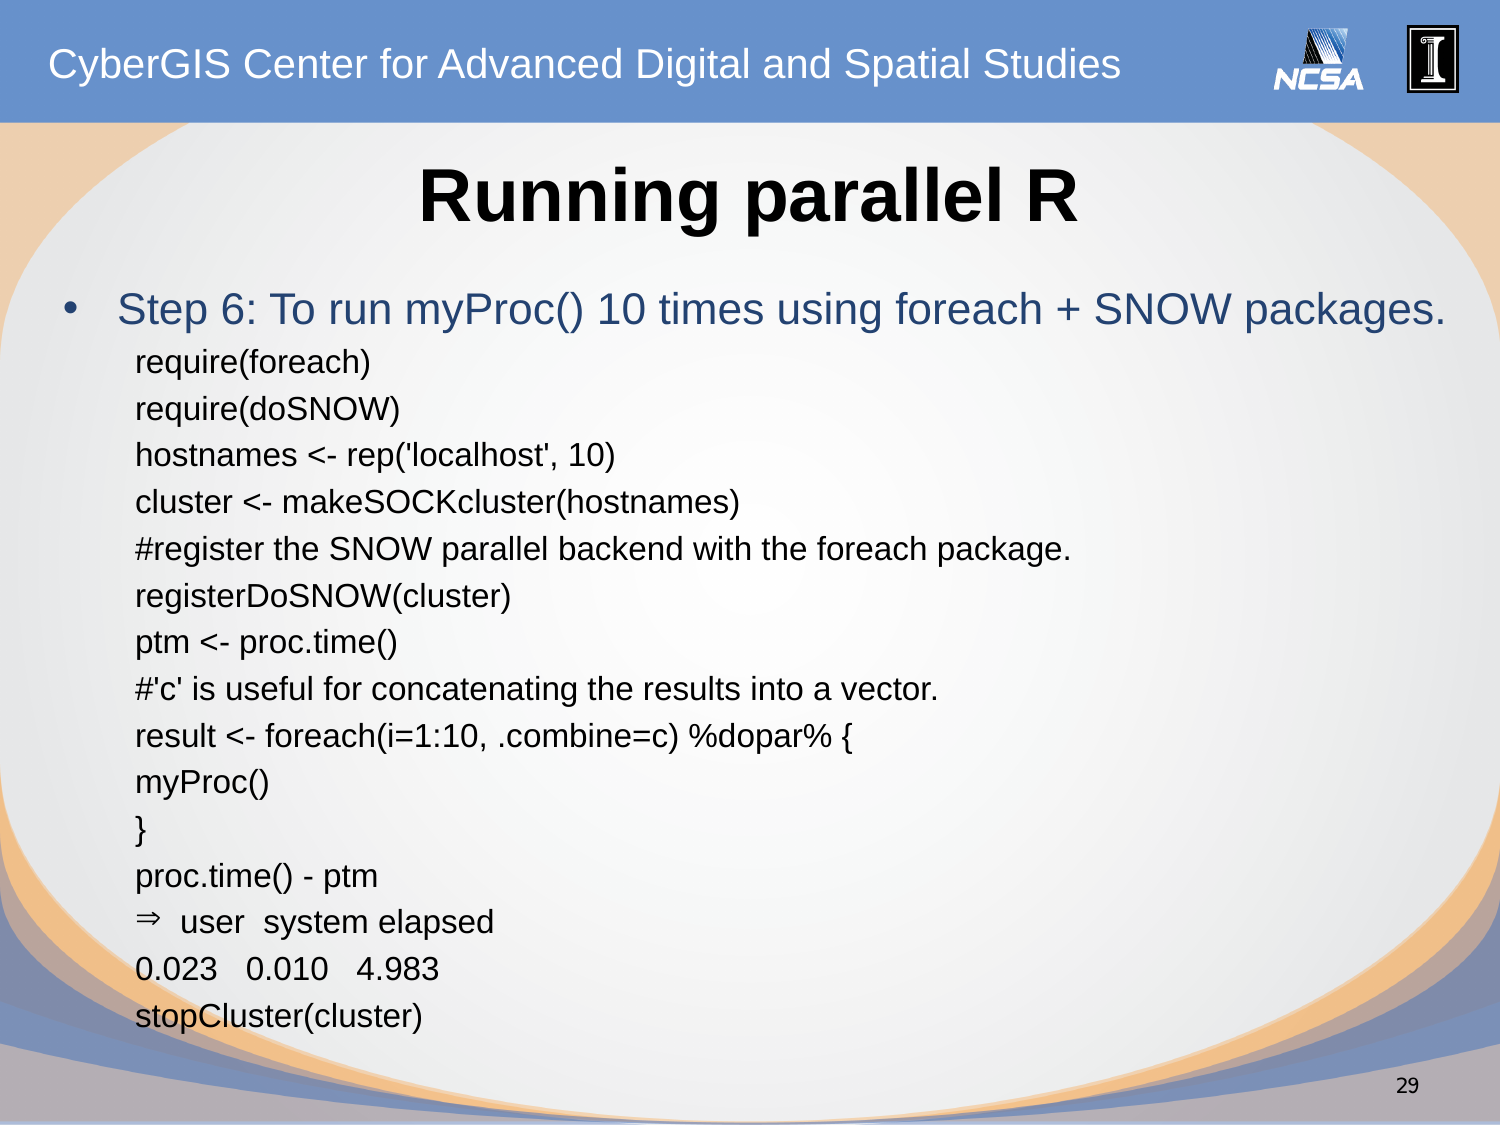

# Running parallel R
Step 6: To run myProc() 10 times using foreach + SNOW packages.
require(foreach)
require(doSNOW)
hostnames <- rep('localhost', 10)
cluster <- makeSOCKcluster(hostnames)
#register the SNOW parallel backend with the foreach package.
registerDoSNOW(cluster)
ptm <- proc.time()
#'c' is useful for concatenating the results into a vector.
result <- foreach(i=1:10, .combine=c) %dopar% {
myProc()
}
proc.time() - ptm
user  system elapsed
0.023   0.010   4.983
stopCluster(cluster)

29